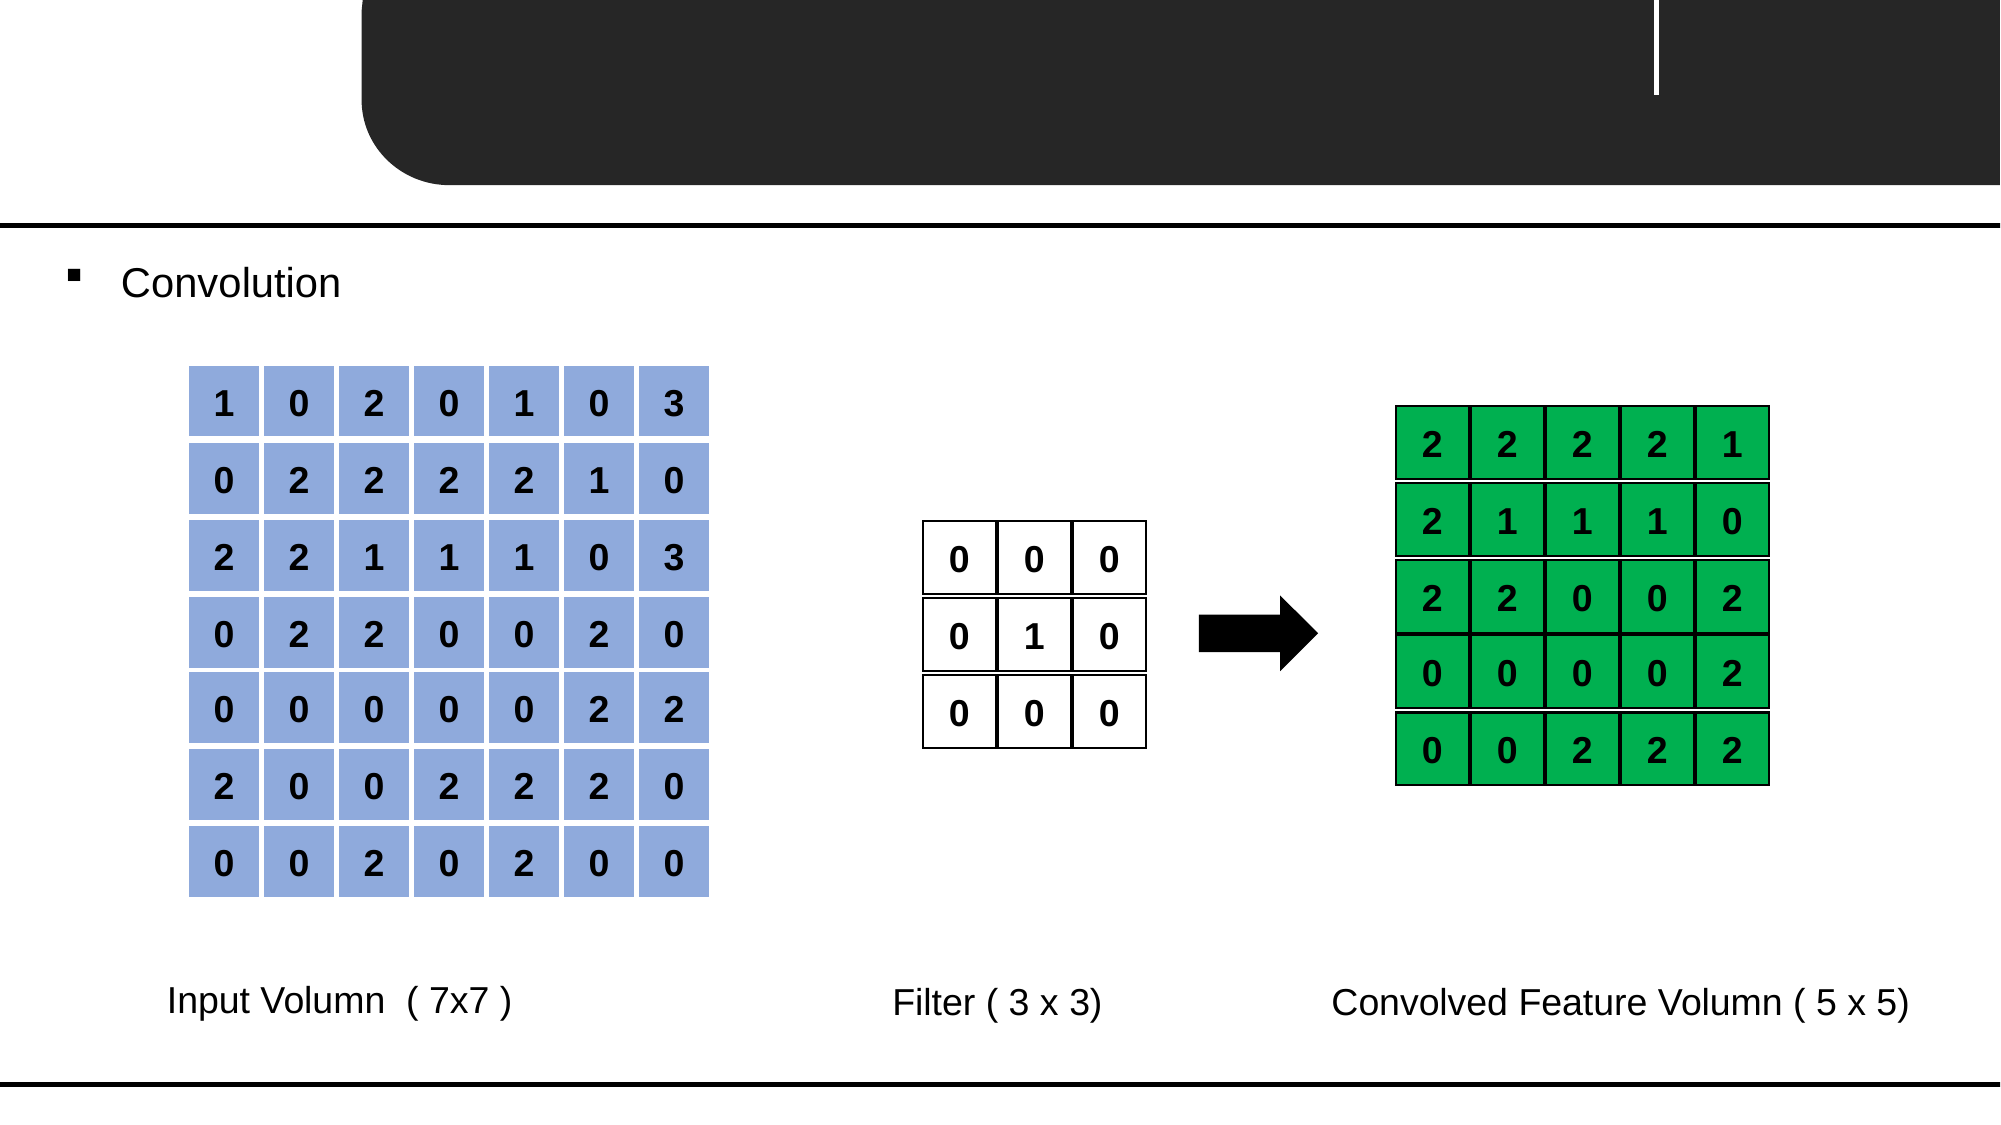

Unit  03 ㅣ  Convolution Layer
Convolution
1
0
2
0
1
0
3
2
2
2
2
1
0
2
2
2
2
1
0
2
1
1
1
0
2
2
1
1
1
0
3
0
0
0
2
2
0
0
2
0
2
2
0
0
2
0
0
1
0

0
0
0
0
2
0
0
0
0
0
2
2
0
0
0
0
0
2
2
2
2
0
0
2
2
2
0
0
0
2
0
2
0
0
Input Volumn  ( 7x7 )
     Filter ( 3 x 3)
Convolved Feature Volumn ( 5 x 5)